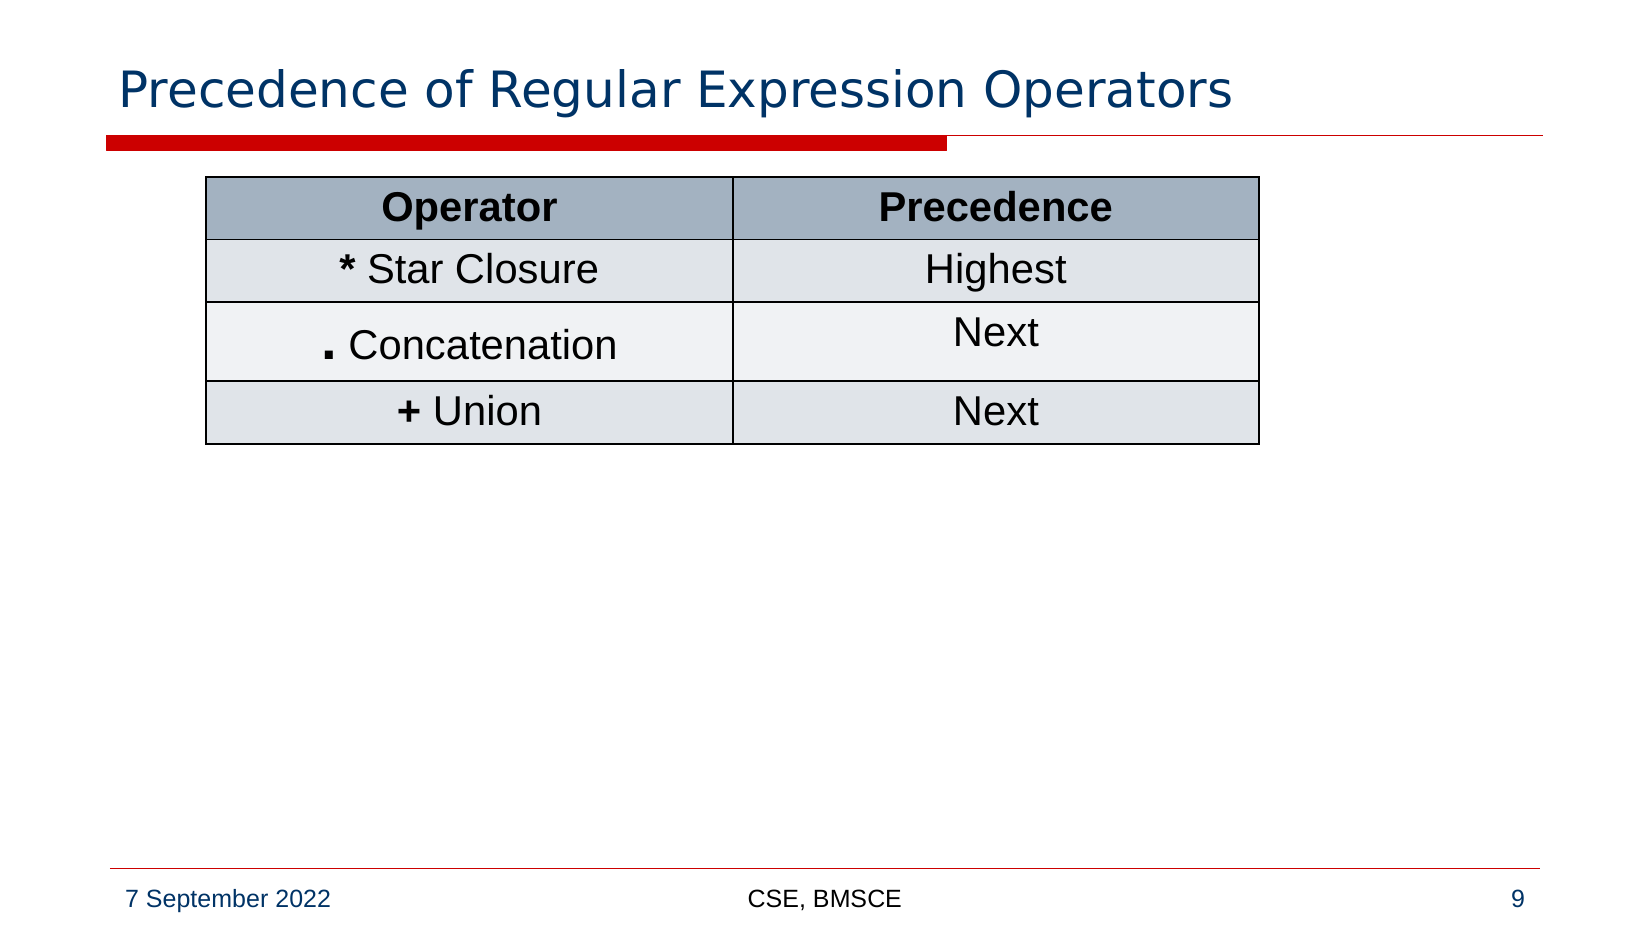

# Precedence of Regular Expression Operators
| Operator | Precedence |
| --- | --- |
| \* Star Closure | Highest |
| . Concatenation | Next |
| + Union | Next |
CSE, BMSCE
9
7 September 2022